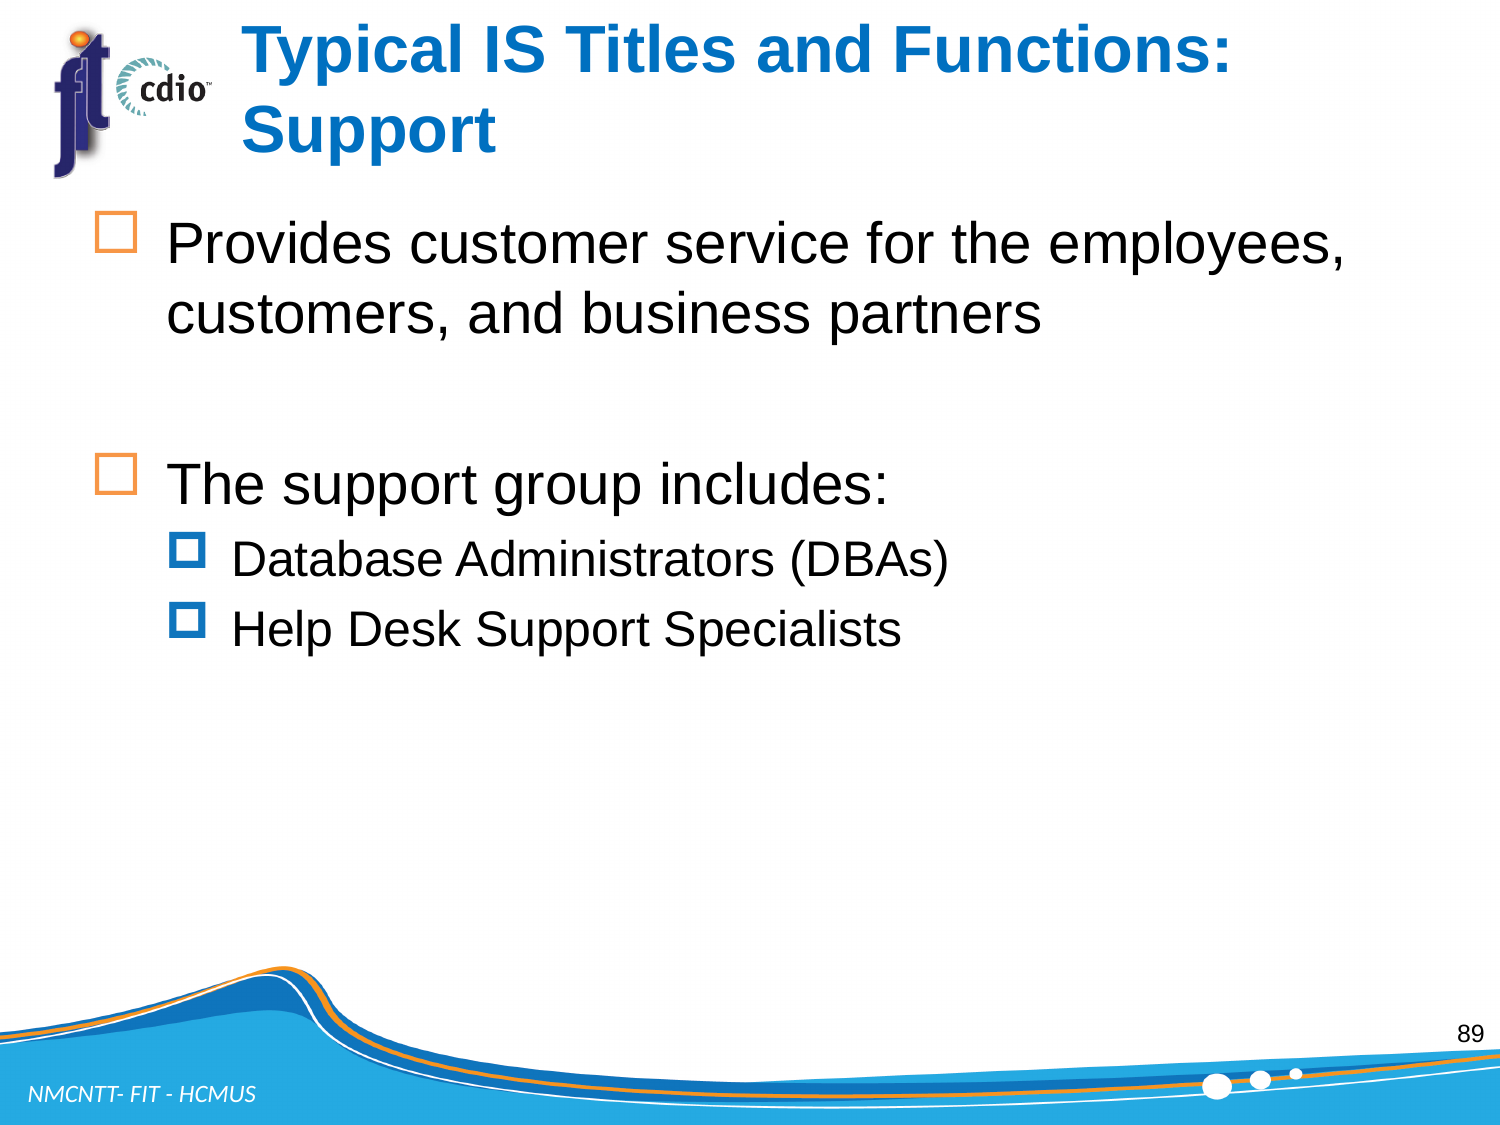

# Typical IS Titles and Functions: Support
Provides customer service for the employees, customers, and business partners

The support group includes:
Database Administrators (DBAs)
Help Desk Support Specialists

89
NMCNTT- FIT - HCMUS